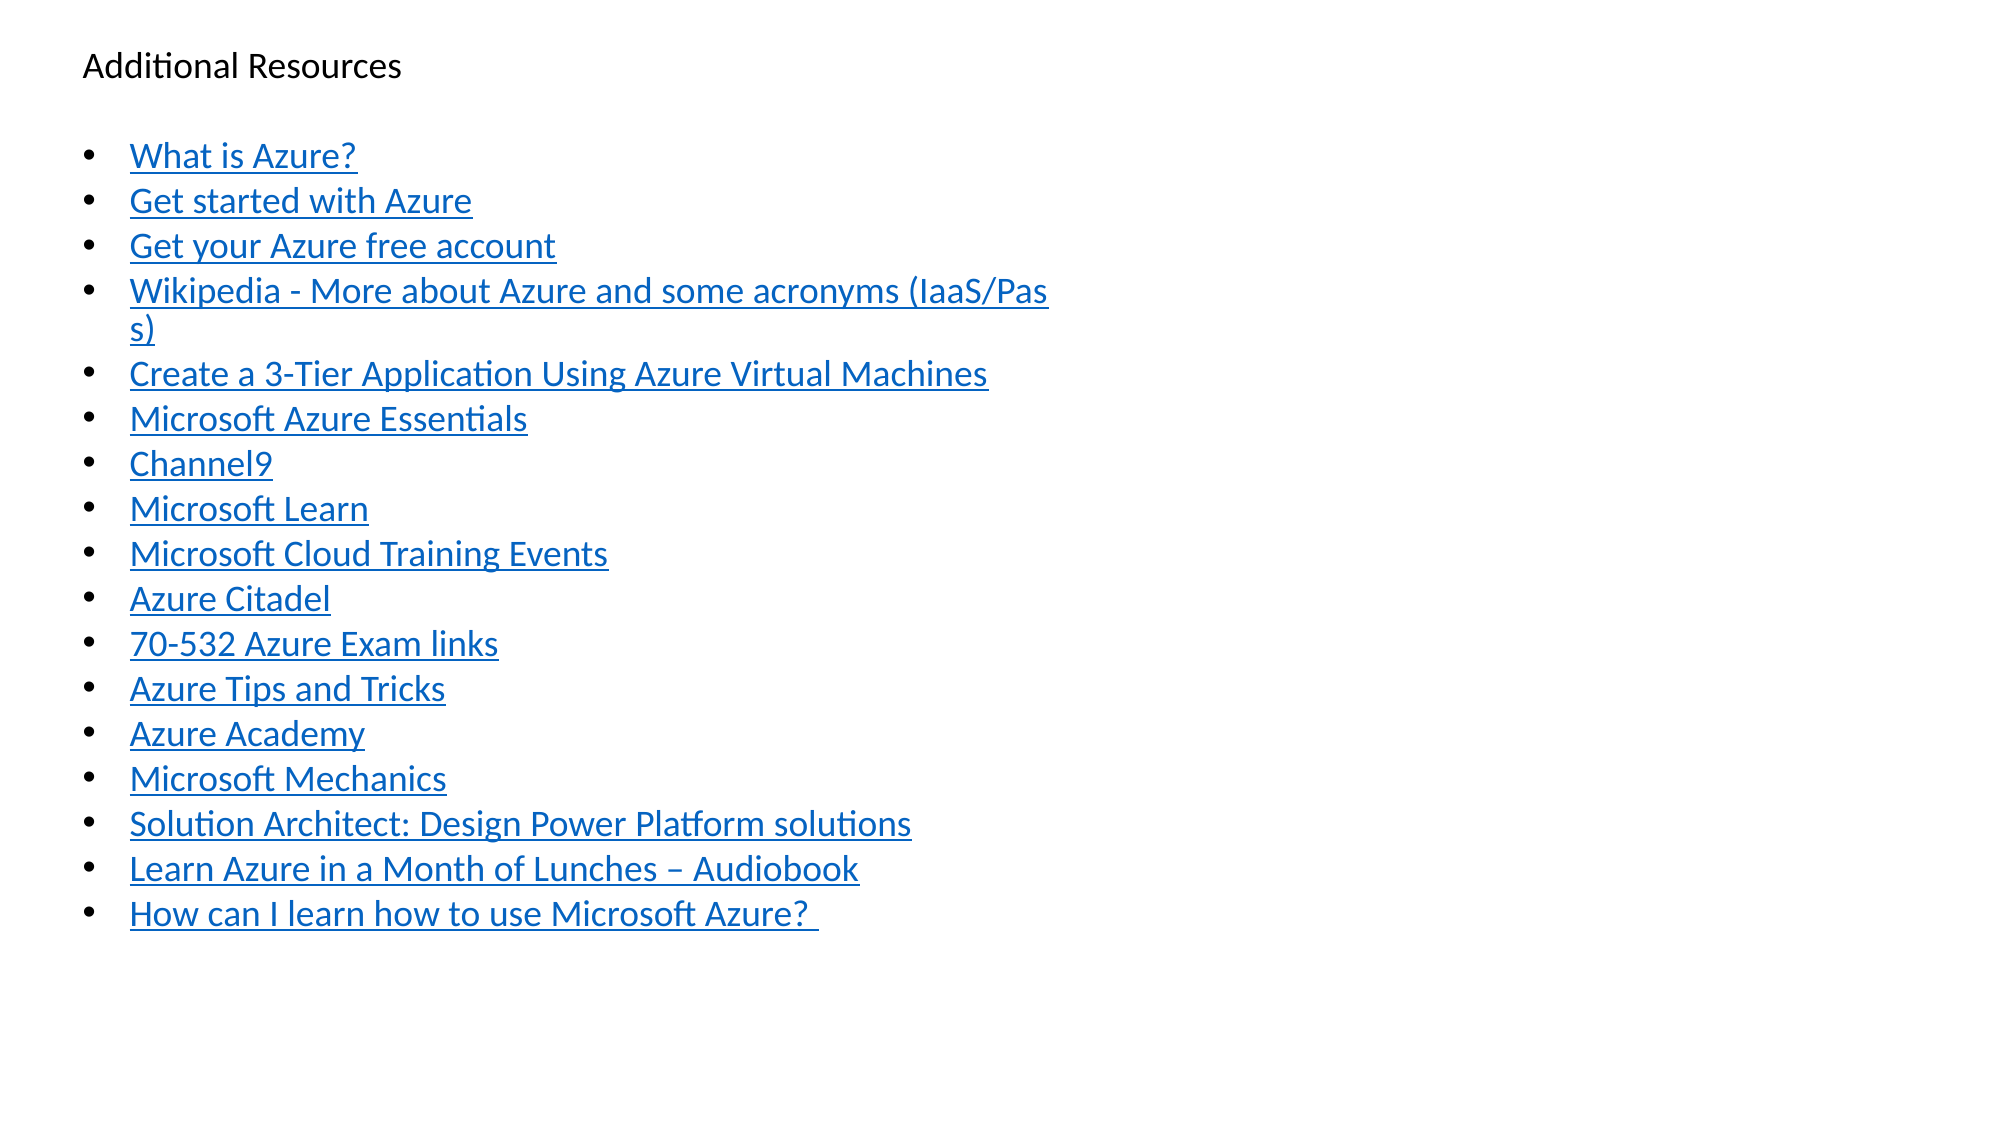

Additional Resources
What is Azure?
Get started with Azure
Get your Azure free account
Wikipedia - More about Azure and some acronyms (IaaS/Pass)
Create a 3-Tier Application Using Azure Virtual Machines
Microsoft Azure Essentials
Channel9
Microsoft Learn
Microsoft Cloud Training Events
Azure Citadel
70-532 Azure Exam links
Azure Tips and Tricks
Azure Academy
Microsoft Mechanics
Solution Architect: Design Power Platform solutions
Learn Azure in a Month of Lunches – Audiobook
How can I learn how to use Microsoft Azure?